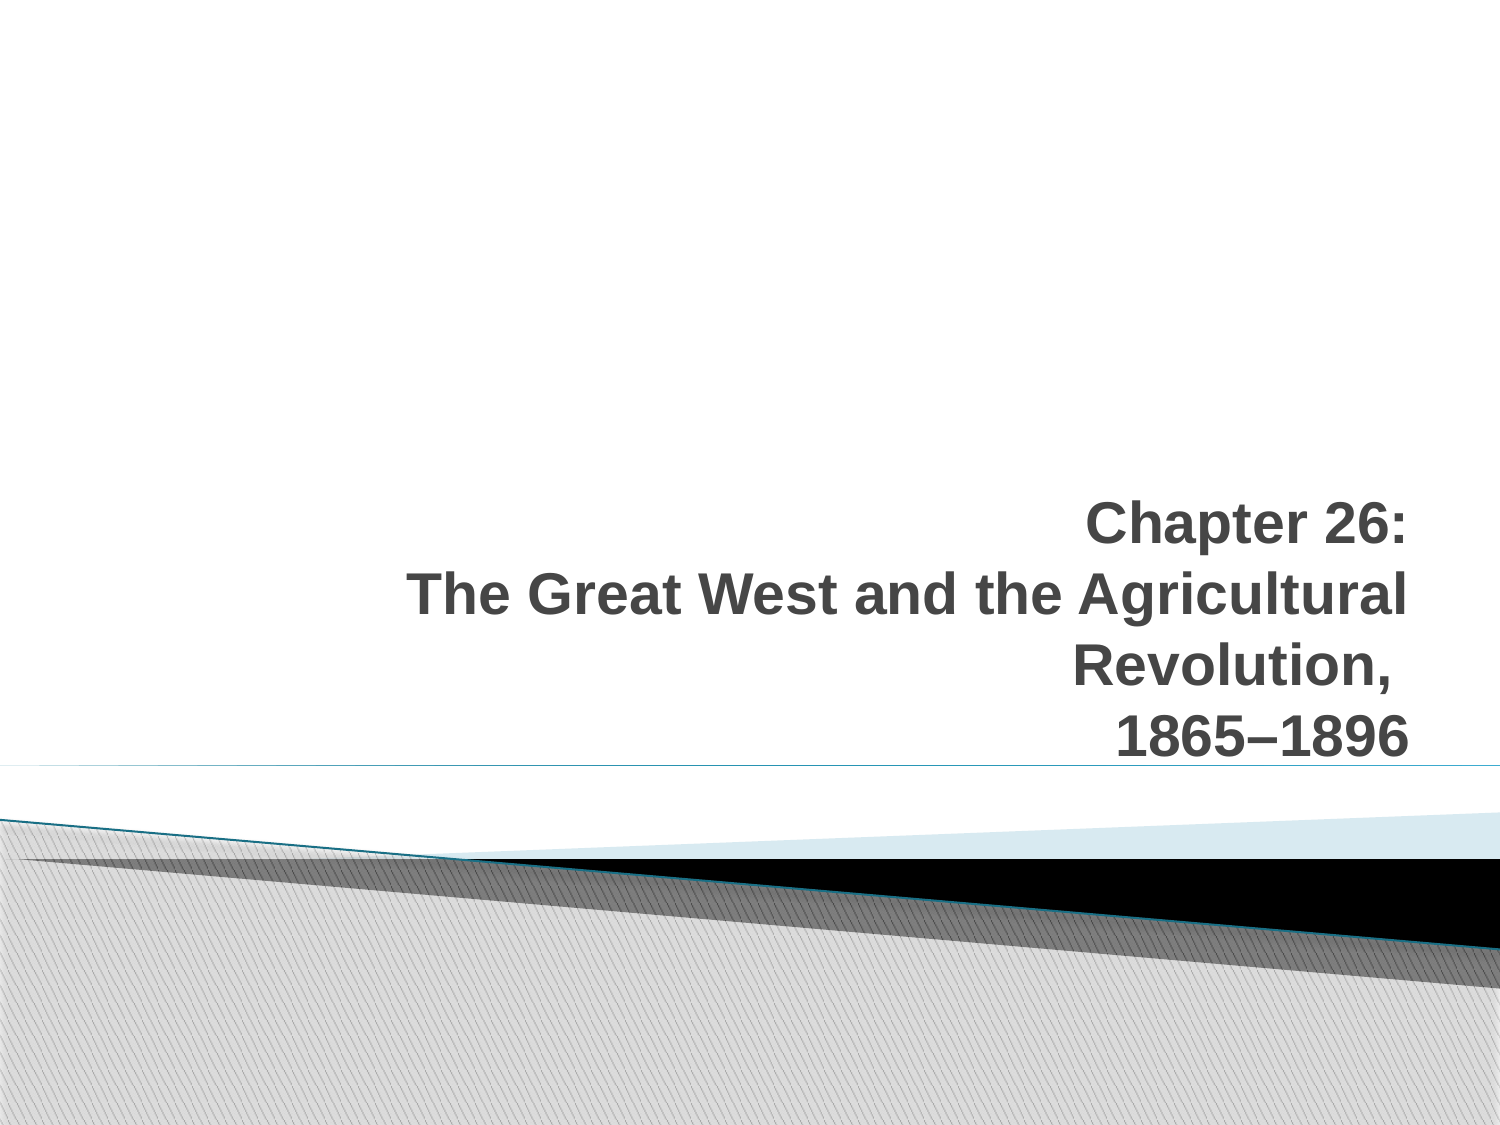

# Chapter 26: The Great West and the Agricultural Revolution, 1865–1896